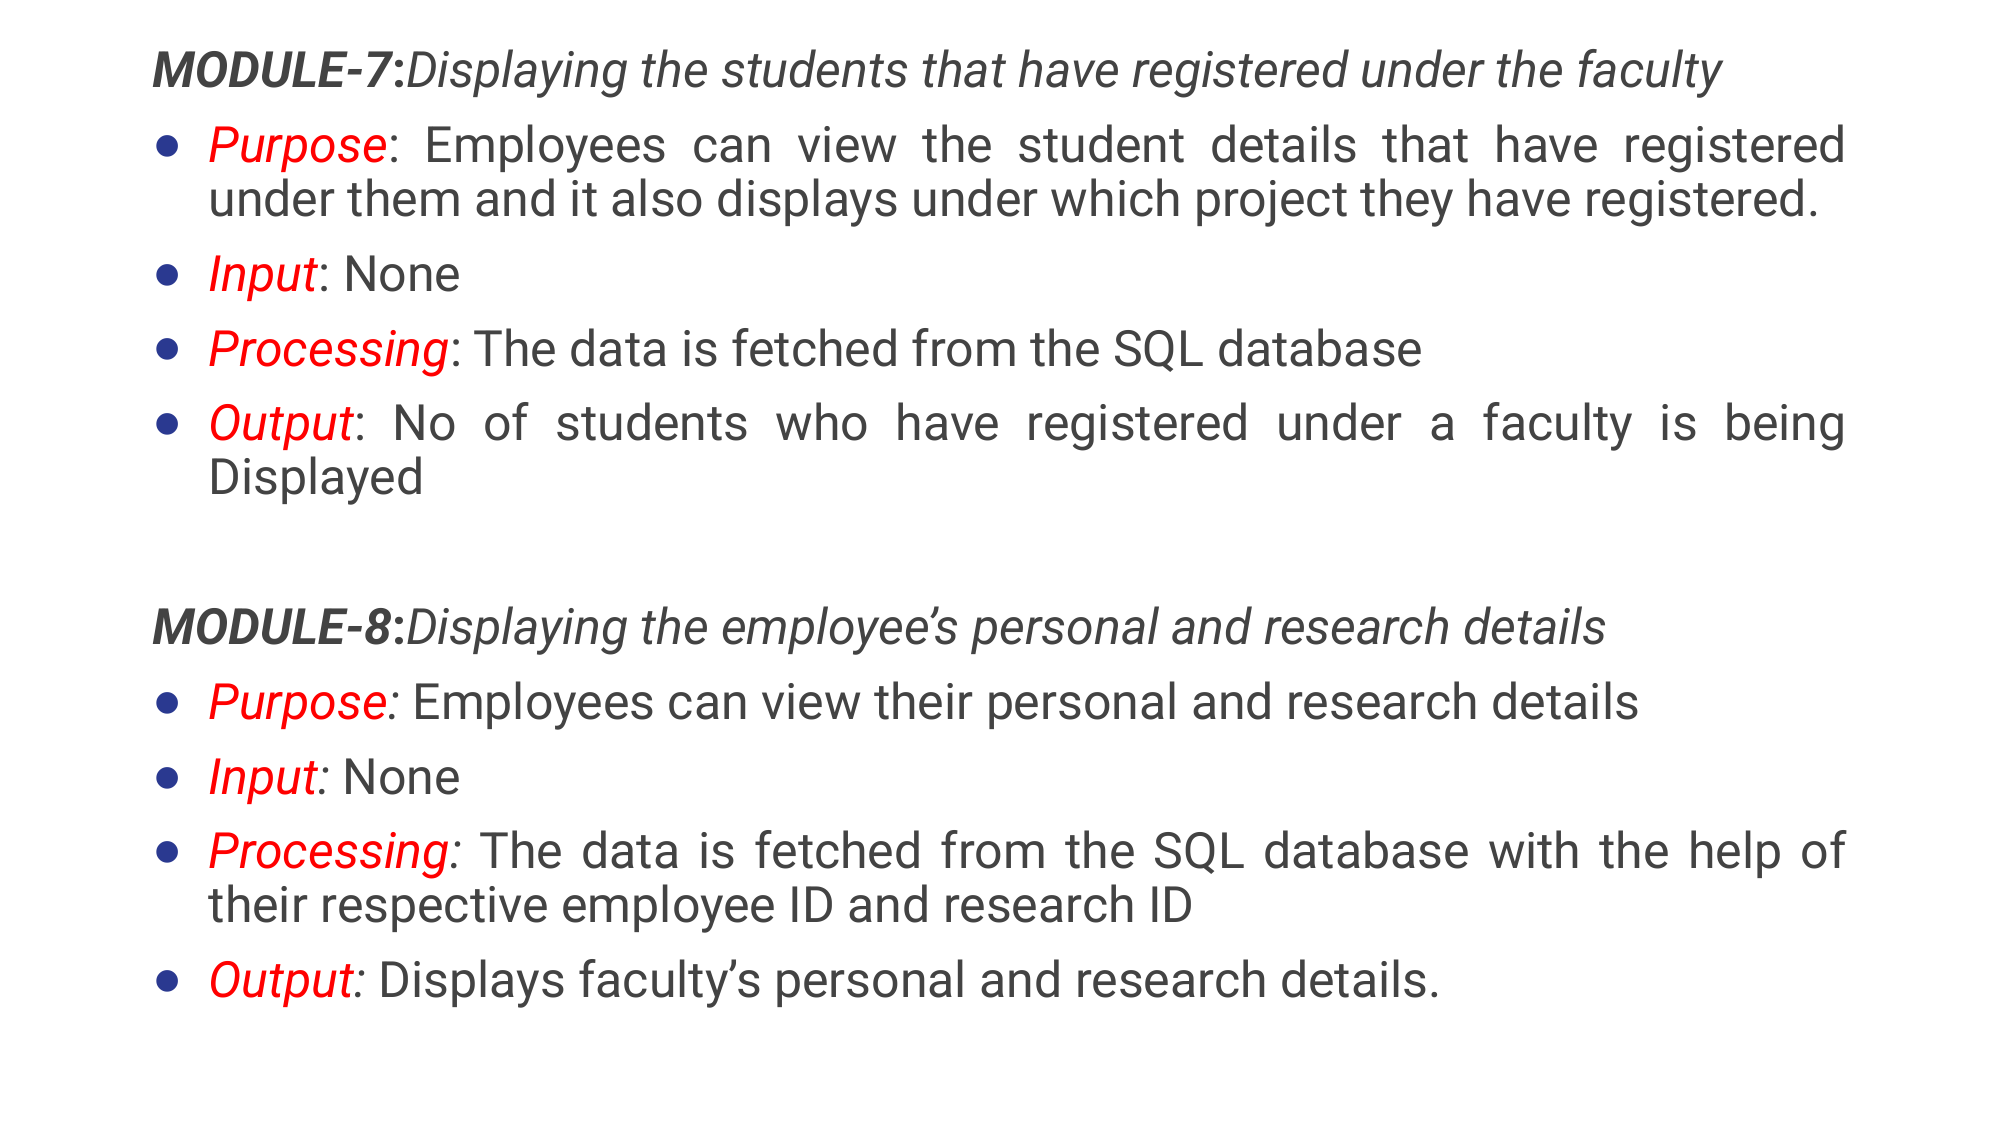

MODULE-7:Displaying the students that have registered under the faculty
Purpose: Employees can view the student details that have registered under them and it also displays under which project they have registered.
Input: None
Processing: The data is fetched from the SQL database
Output: No of students who have registered under a faculty is being Displayed

MODULE-8:Displaying the employee’s personal and research details
Purpose: Employees can view their personal and research details
Input: None
Processing: The data is fetched from the SQL database with the help of their respective employee ID and research ID
Output: Displays faculty’s personal and research details.